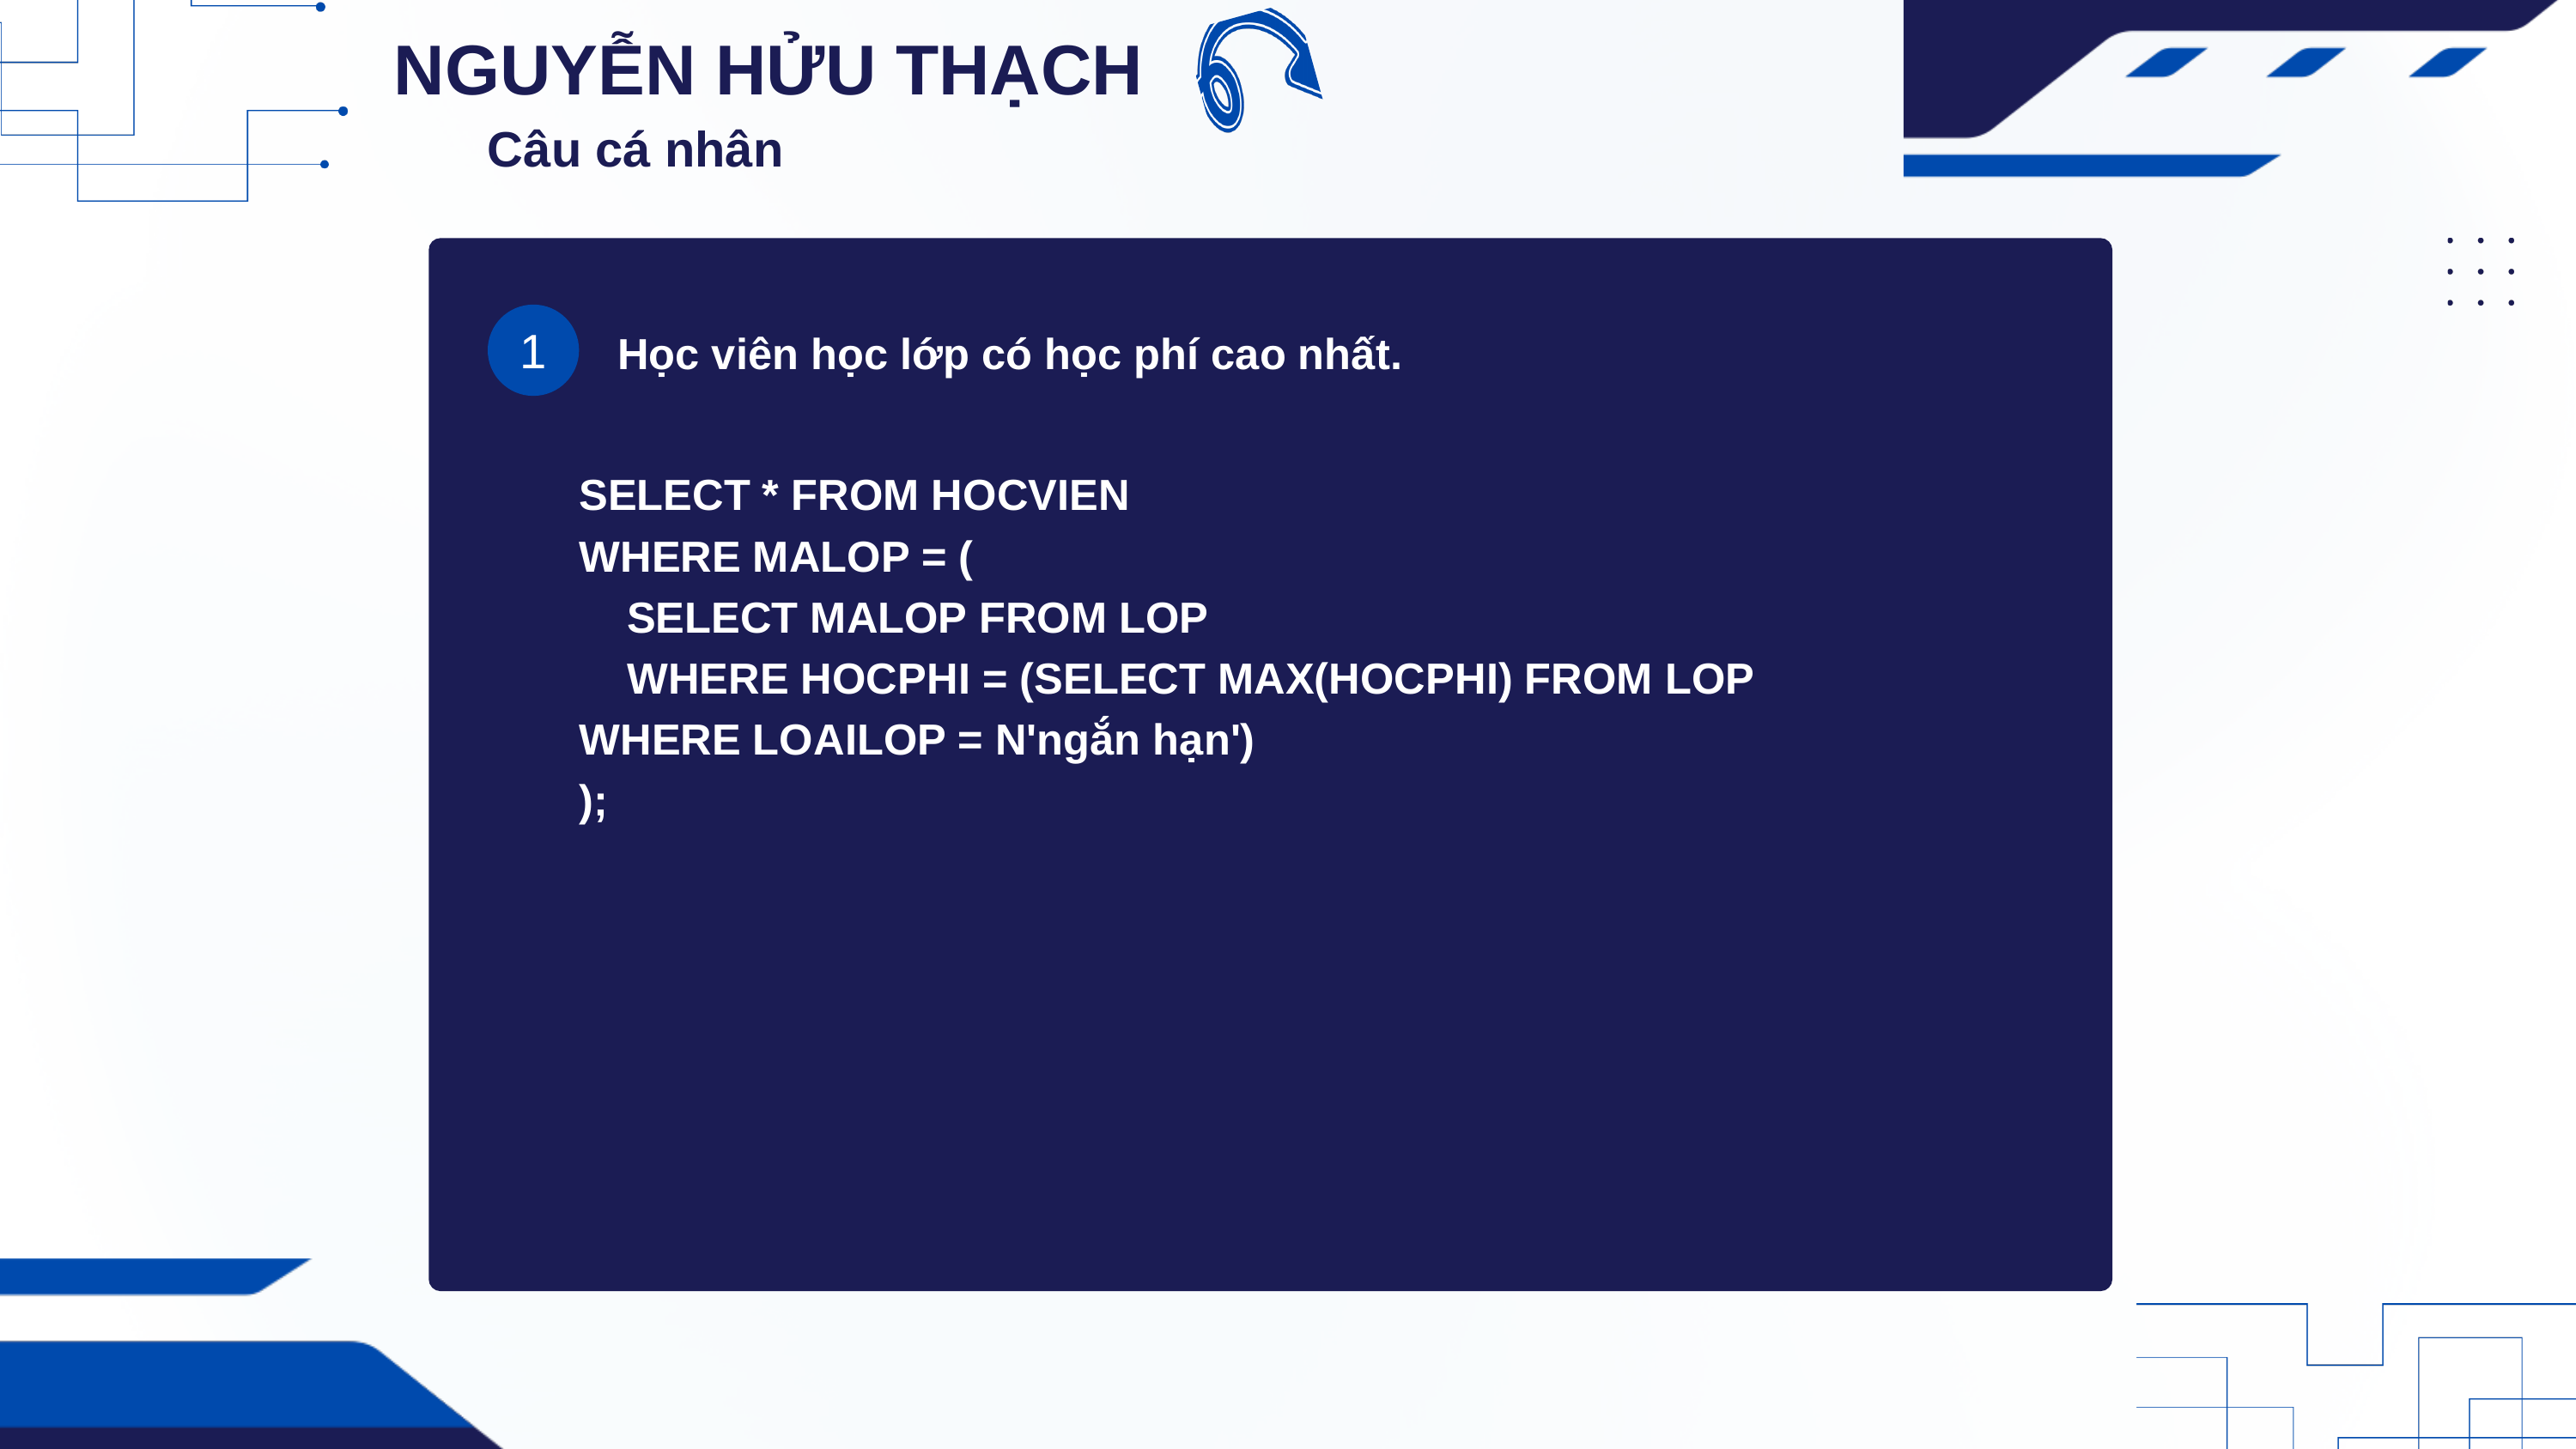

NGUYỄN HỬU THẠCH

Câu cá nhân

1
Học viên học lớp có học phí cao nhất.
SELECT * FROM HOCVIEN
WHERE MALOP = (
    SELECT MALOP FROM LOP
    WHERE HOCPHI = (SELECT MAX(HOCPHI) FROM LOP WHERE LOAILOP = N'ngắn hạn')
);